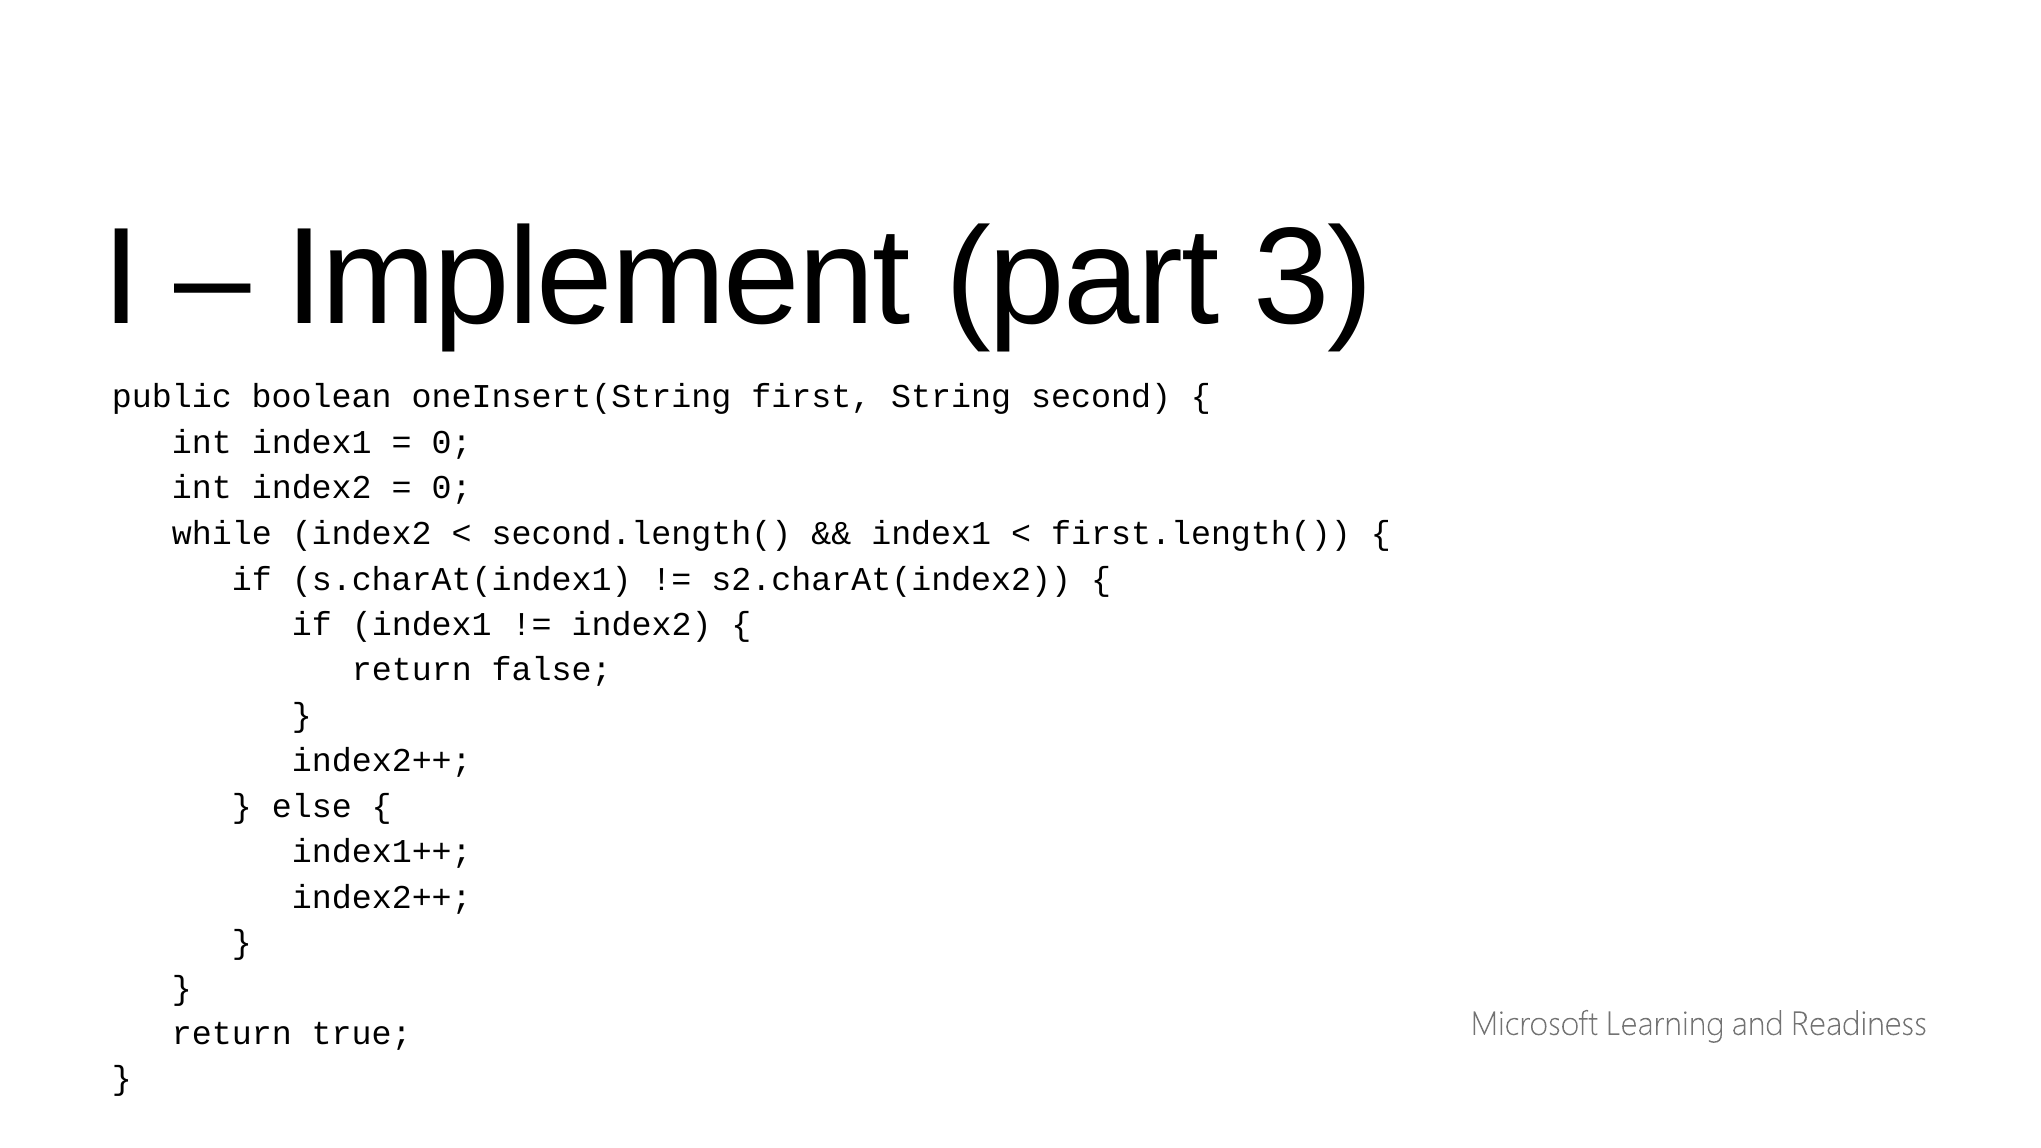

I – Implement (part 3)
public boolean oneInsert(String first, String second) {
   int index1 = 0;
   int index2 = 0;
   while (index2 < second.length() && index1 < first.length()) {
      if (s.charAt(index1) != s2.charAt(index2)) {
         if (index1 != index2) {
            return false;
         }
         index2++;
      } else {
         index1++;
         index2++;
      }
   }
   return true;
}